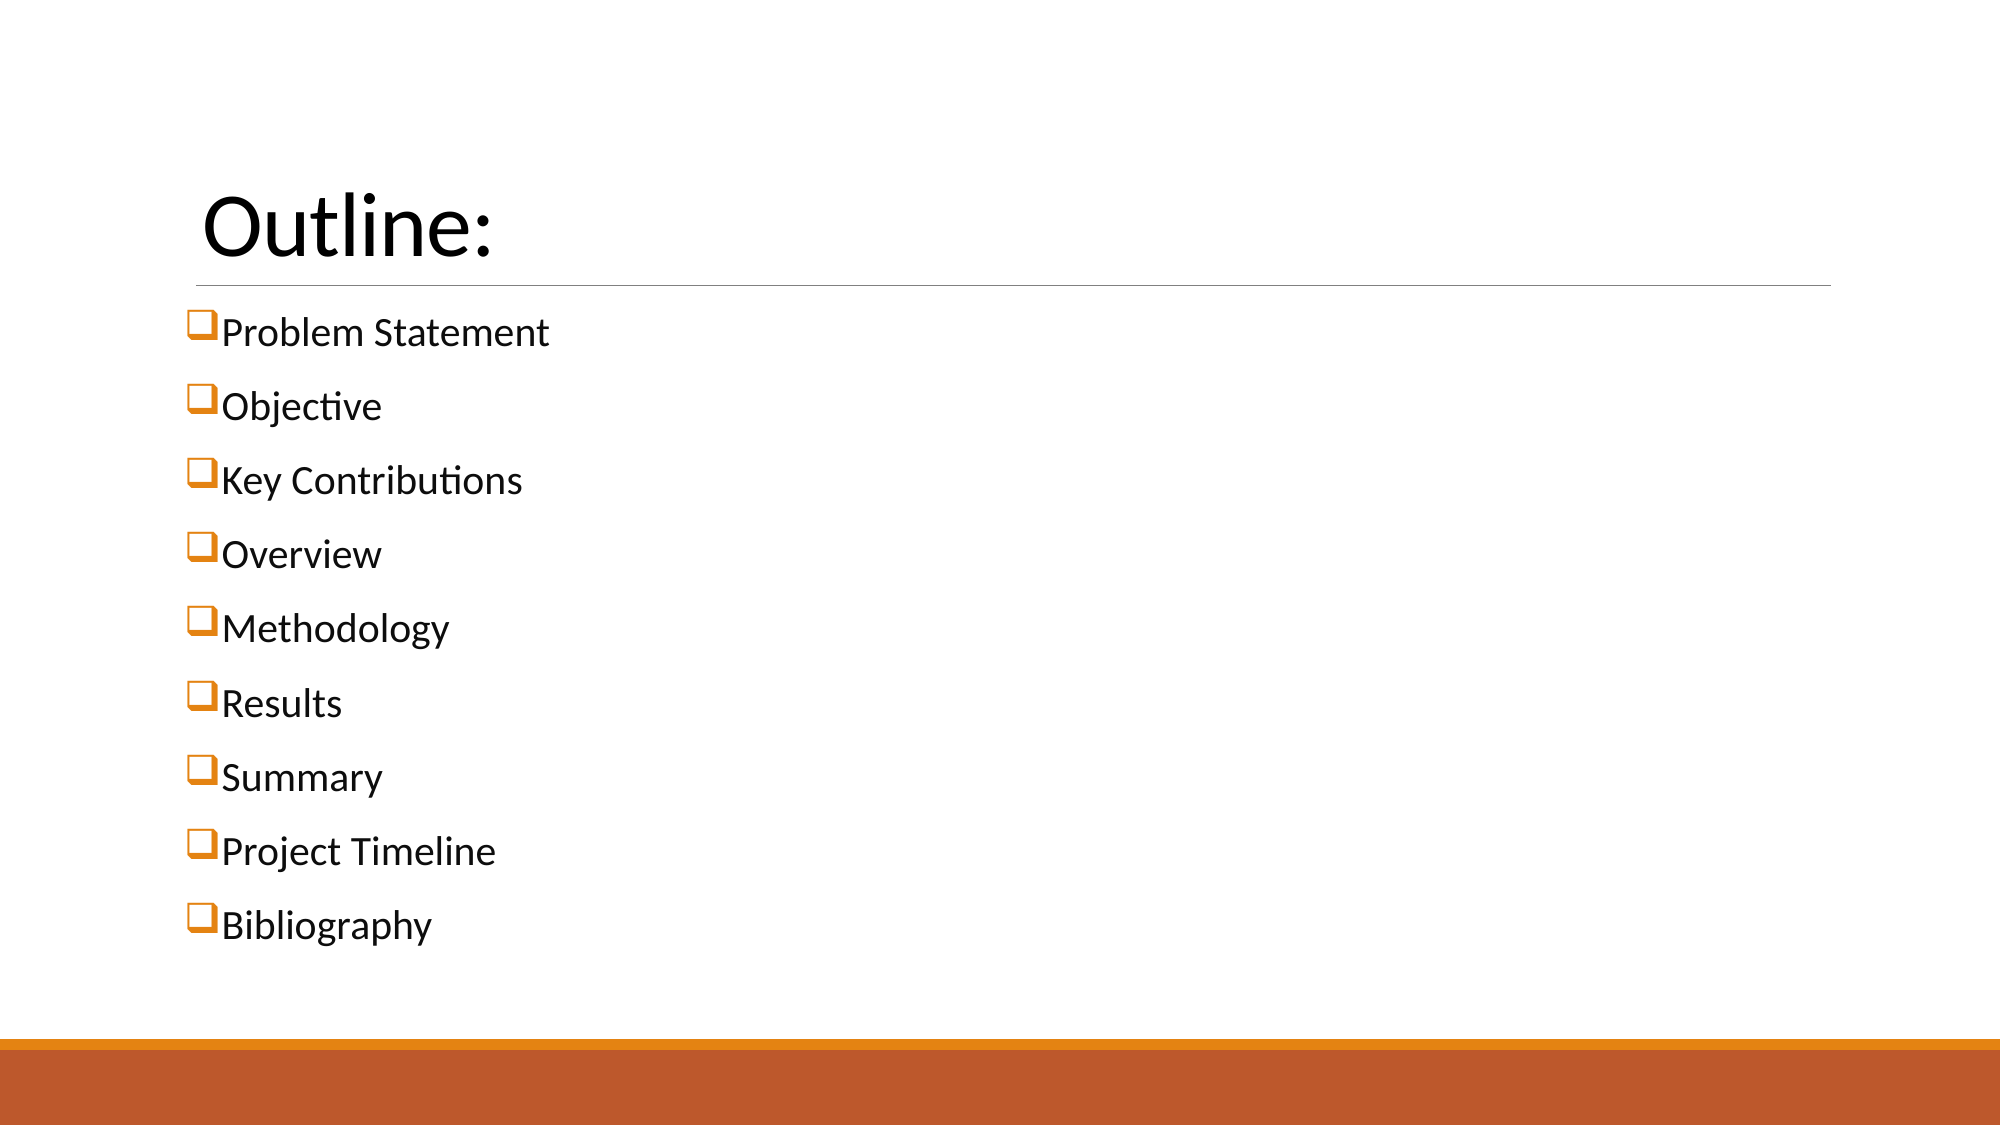

# Outline:
Problem Statement
Objective
Key Contributions
Overview
Methodology
Results
Summary
Project Timeline
Bibliography